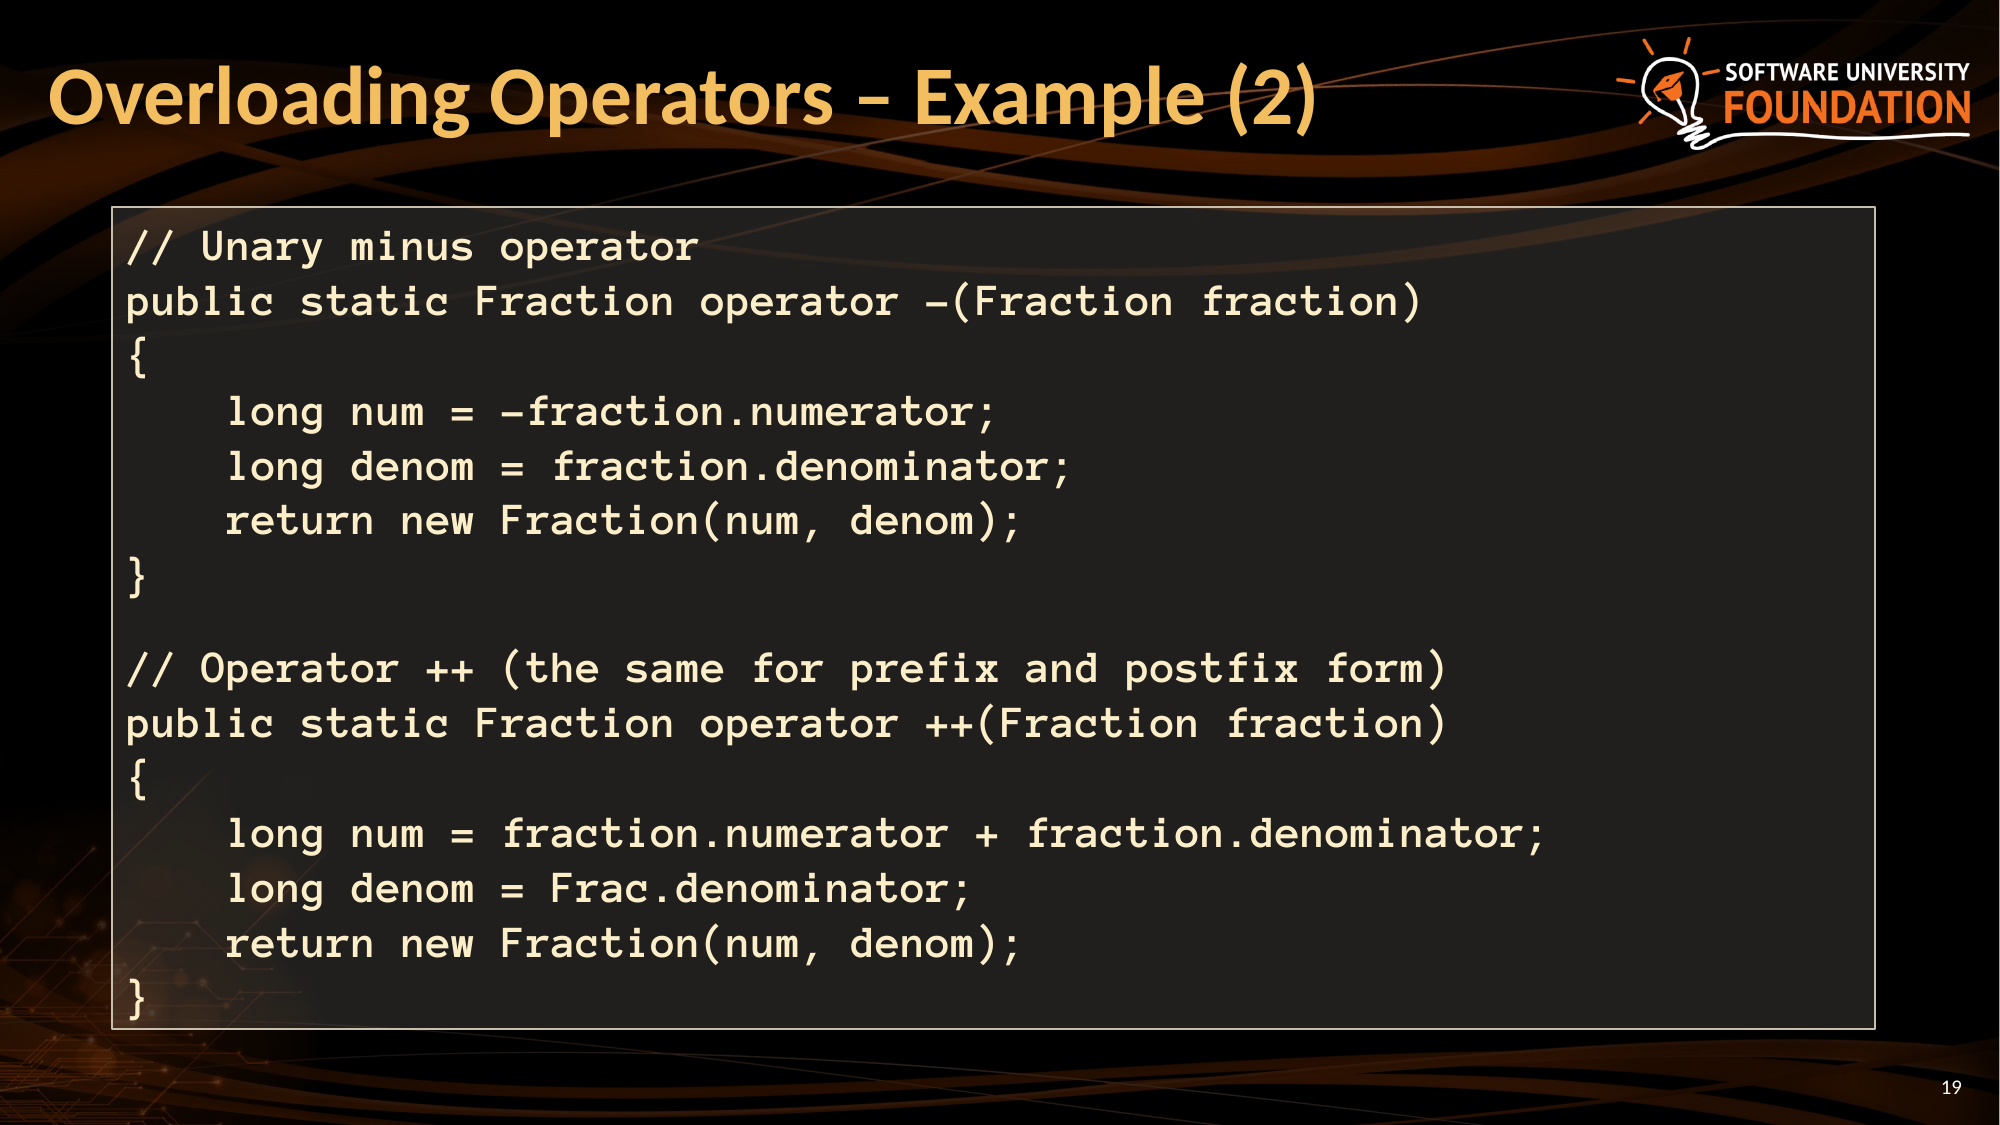

# Overloading Operators – Example (2)
// Unary minus operator
public static Fraction operator -(Fraction fraction)
{
    long num = -fraction.numerator;
    long denom = fraction.denominator;
    return new Fraction(num, denom);
}
// Operator ++ (the same for prefix and postfix form)
public static Fraction operator ++(Fraction fraction)
{
    long num = fraction.numerator + fraction.denominator;
    long denom = Frac.denominator;
    return new Fraction(num, denom);
}
19